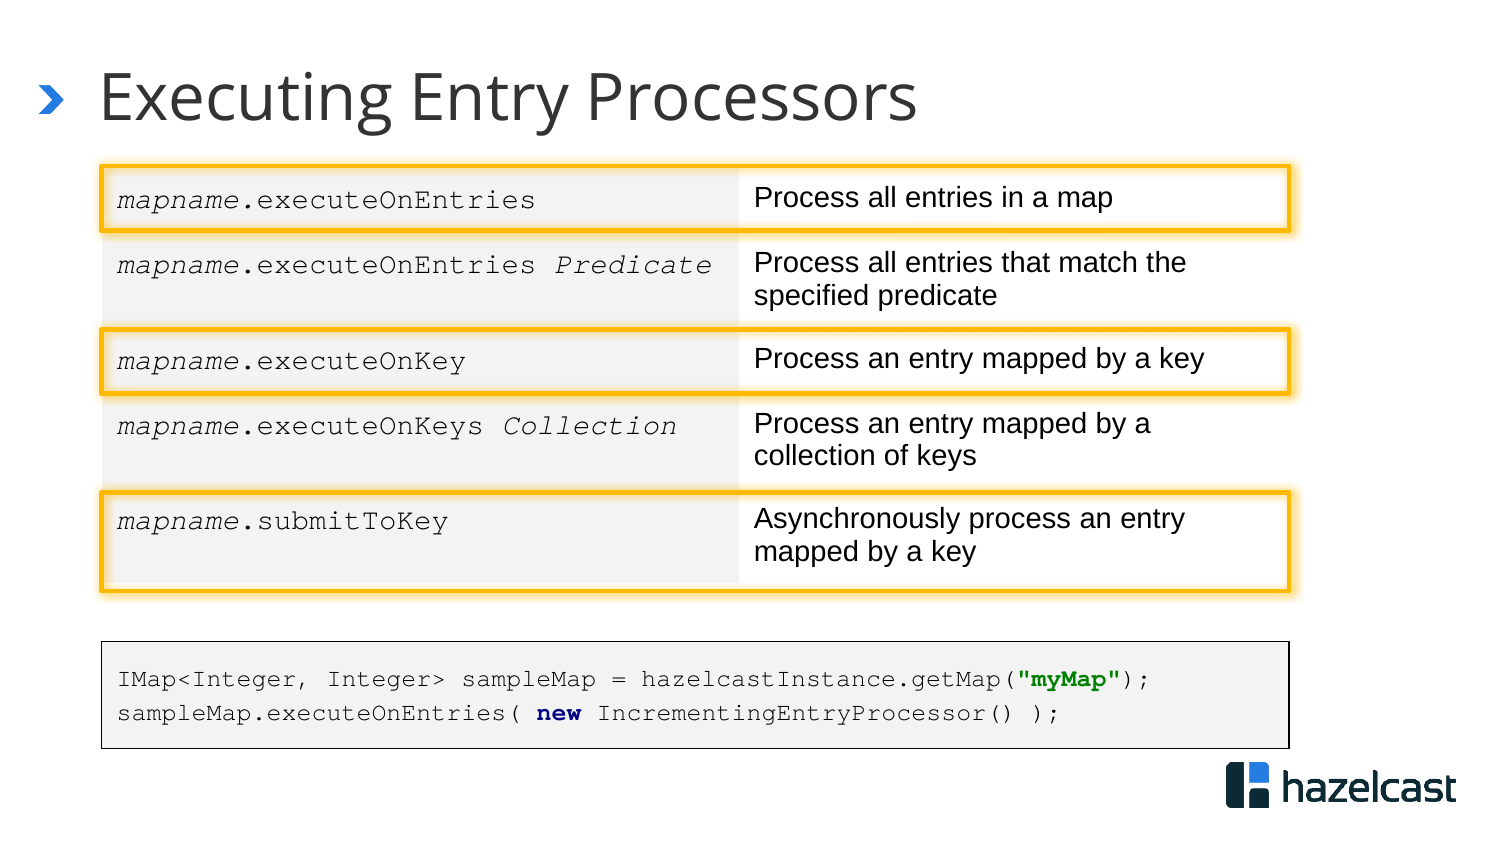

# Executing Entry Processors
| mapname.executeOnEntries | Process all entries in a map |
| --- | --- |
| mapname.executeOnEntries Predicate | Process all entries that match the specified predicate |
| mapname.executeOnKey | Process an entry mapped by a key |
| mapname.executeOnKeys Collection | Process an entry mapped by a collection of keys |
| mapname.submitToKey | Asynchronously process an entry mapped by a key |

IMap<Integer, Integer> sampleMap = hazelcastInstance.getMap("myMap");
sampleMap.executeOnEntries( new IncrementingEntryProcessor() );